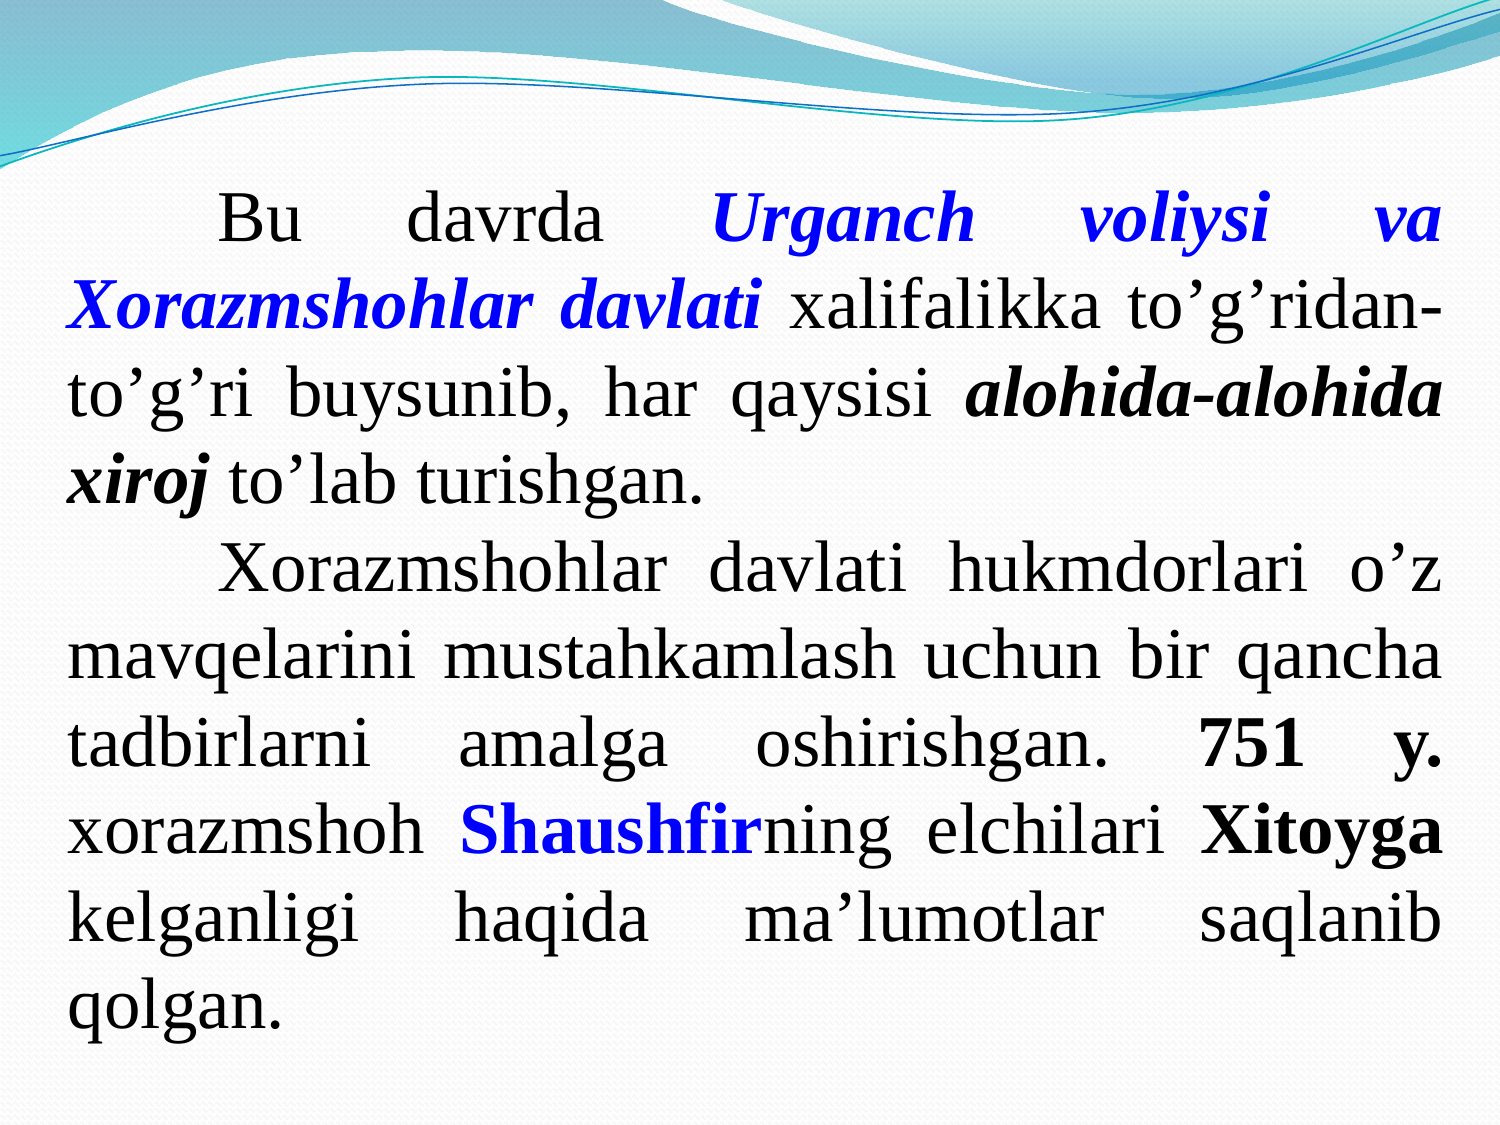

Bu davrda Urganch voliysi va Xorazmshohlar davlati xalifalikka to’g’ridan-to’g’ri buysunib, har qaysisi alohida-alohida xiroj to’lab turishgan.
	Xorazmshohlar davlati hukmdorlari o’z mavqelarini mustahkamlash uchun bir qancha tadbirlarni amalga oshirishgan. 751 y. xorazmshoh Shaushfirning elchilari Xitoyga kelganligi haqida ma’lumotlar saqlanib qolgan.